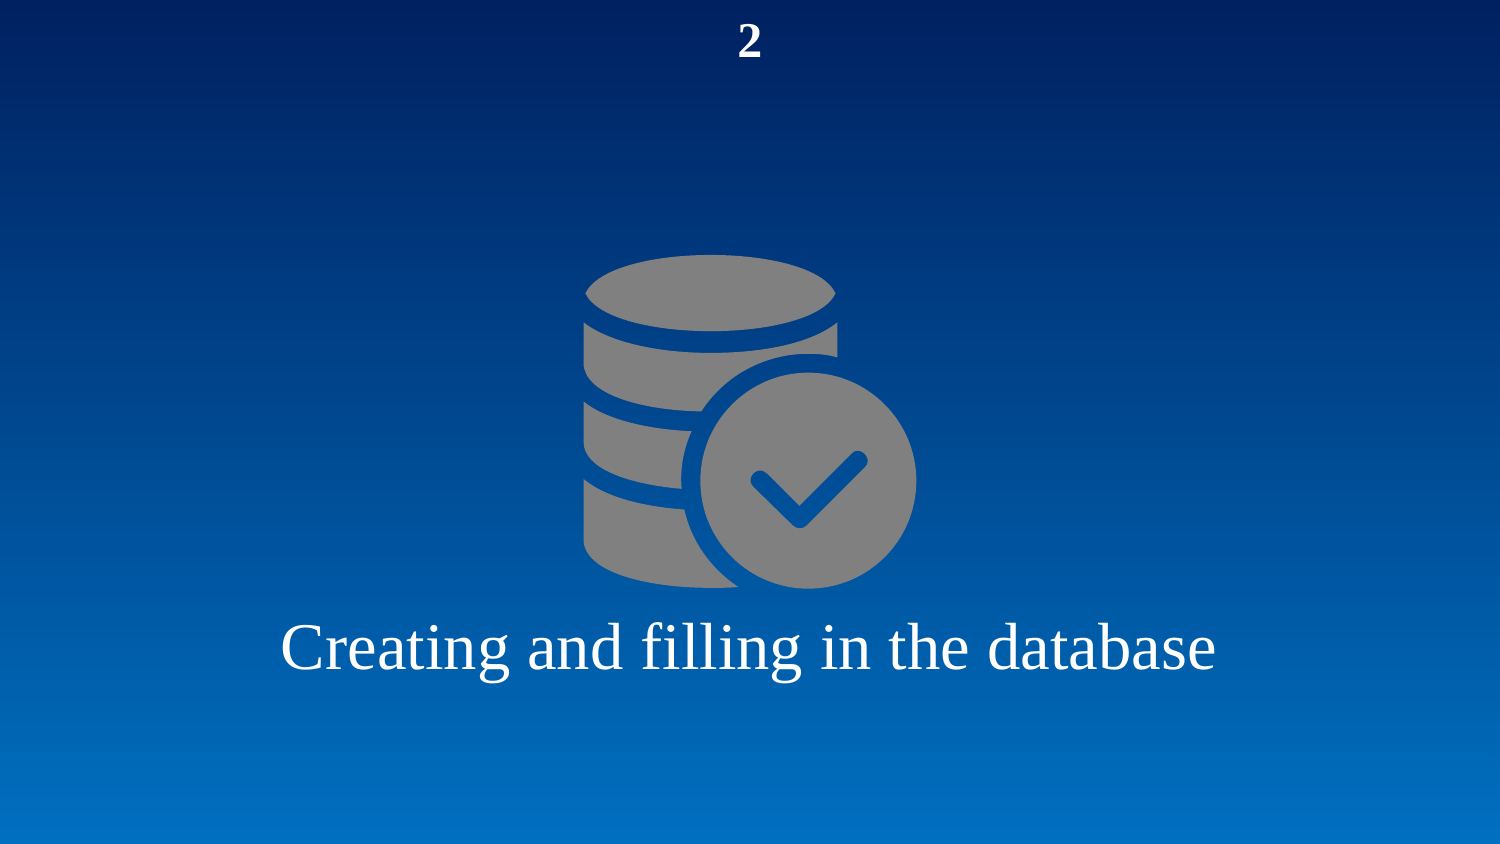

2

Creating and filling in the database